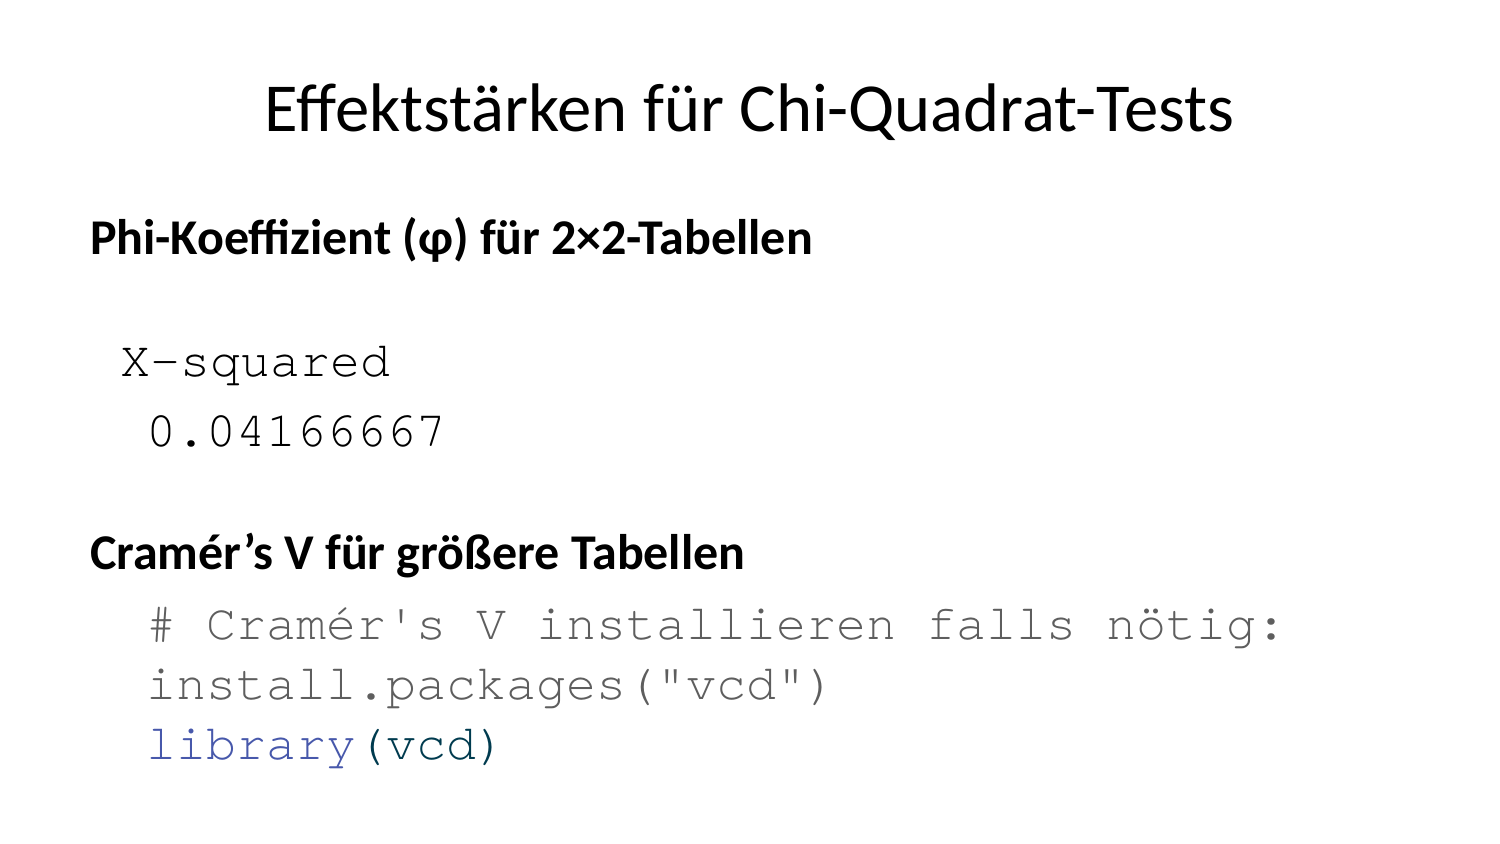

# Effektstärken für Chi-Quadrat-Tests
Phi-Koeffizient (φ) für 2×2-Tabellen
 X-squared
0.04166667
Cramér’s V für größere Tabellen
# Cramér's V installieren falls nötig: install.packages("vcd") library(vcd) # Daten für Cramér's V erstellen set.seed(123) person_a <- sample(1:6, 30, replace = TRUE) person_b <- sample(1:6, 30, replace = TRUE, prob = c(0.1, 0.1, 0.2, 0.2, 0.2, 0.2)) # Kontingenztabelle für Cramér's V kontingenztab_cramers <- table( Person = rep(c("A", "B"), each = 30), Würfelzahl = c(person_a, person_b) ) print(kontingenztab_cramers)
      Würfelzahl
Person  1  2  3  4  5  6
     A  5  5  8  3  3  6
     B  0  3 10  6  4  7
assocstats(kontingenztab_cramers)
                    X^2 df P(> X^2)
Likelihood Ratio 8.8992  5  0.11315
Pearson          6.9420  5  0.22499

Phi-Coefficient   : NA
Contingency Coeff.: 0.322
Cramer's V        : 0.34